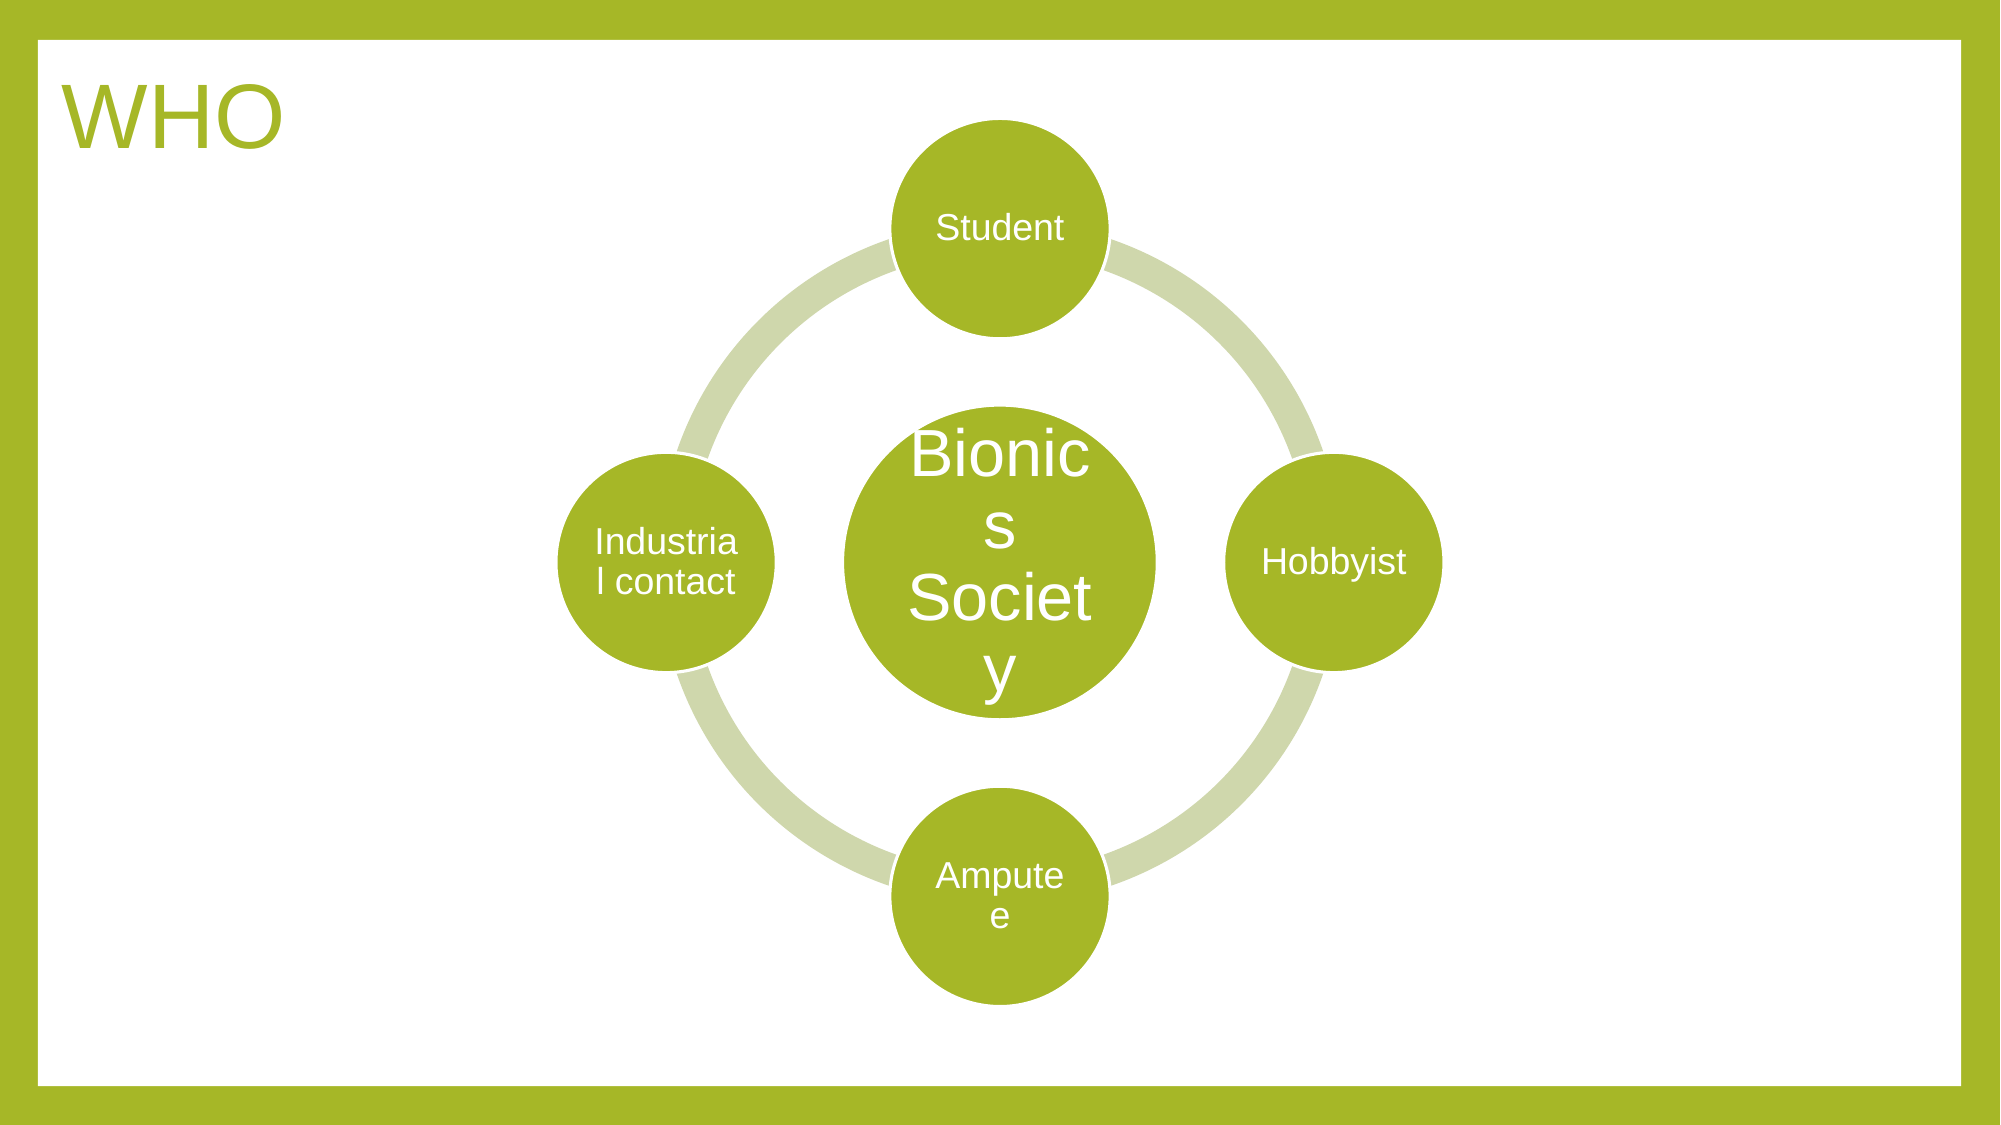

# WHO
Bionics Society
Student
Hobbyist
Amputee
Industrial contact